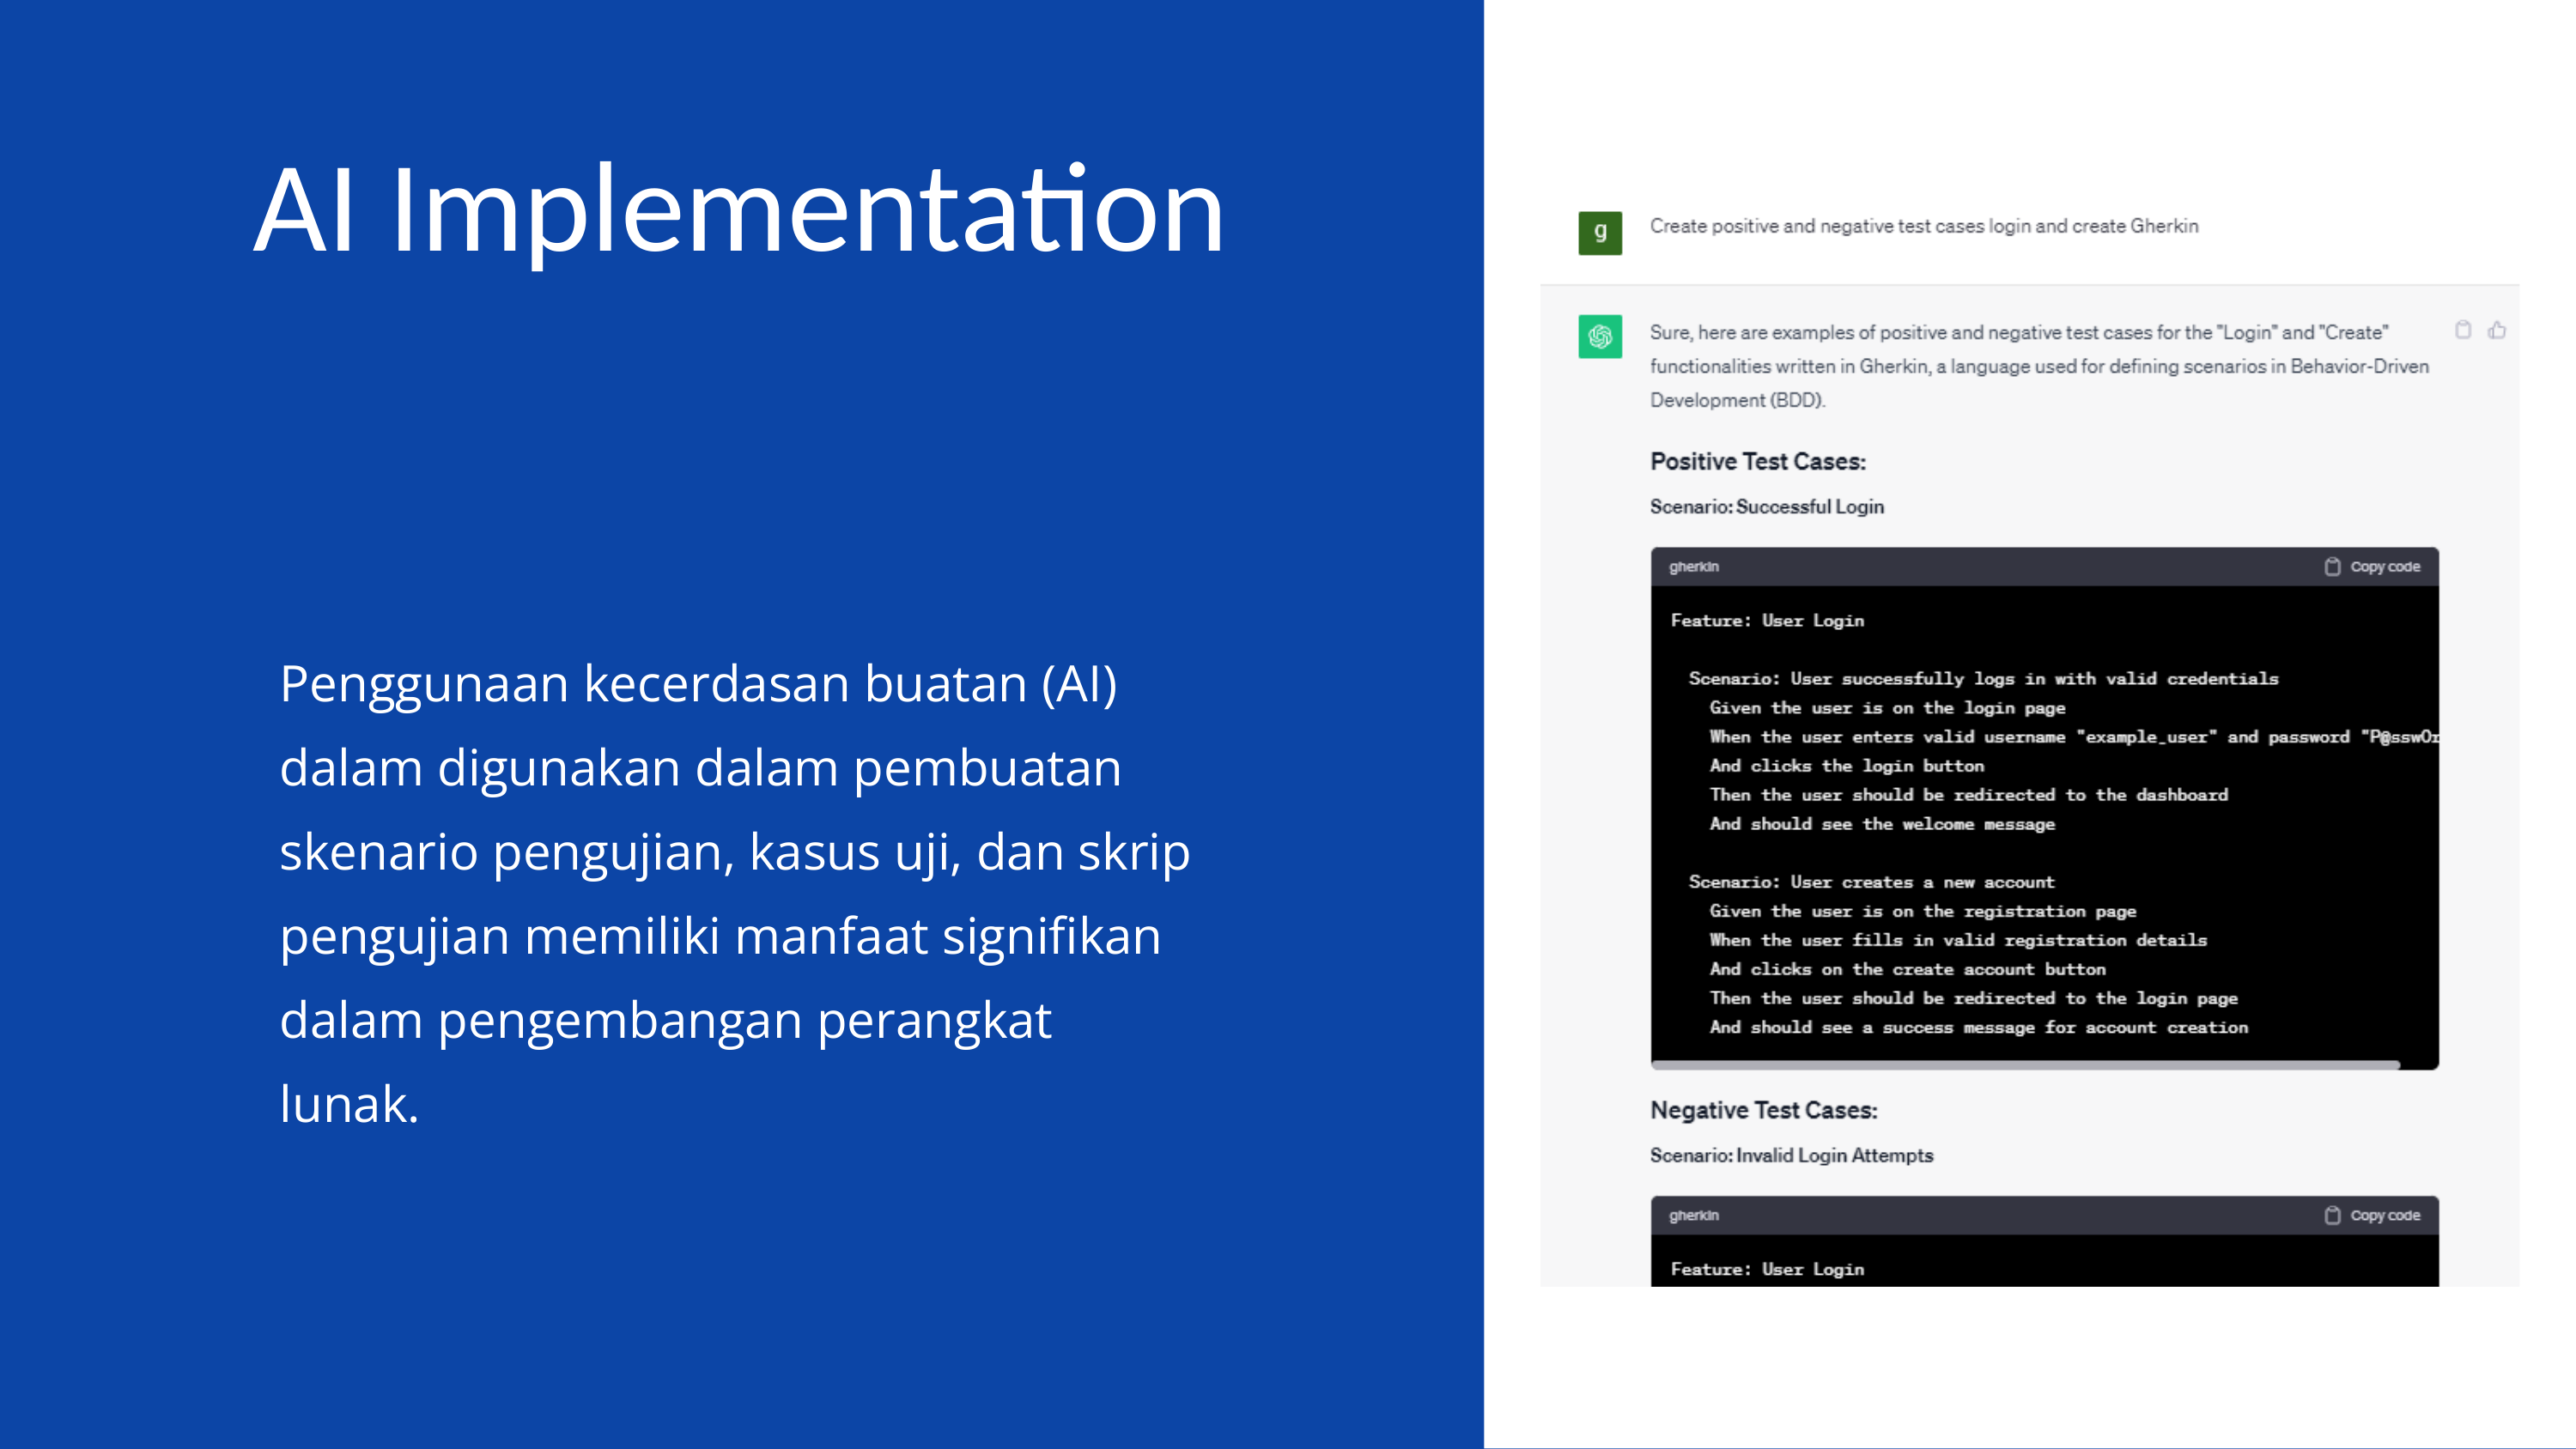

AI Implementation

Penggunaan kecerdasan buatan (AI) dalam digunakan dalam pembuatan skenario pengujian, kasus uji, dan skrip pengujian memiliki manfaat signifikan dalam pengembangan perangkat lunak.